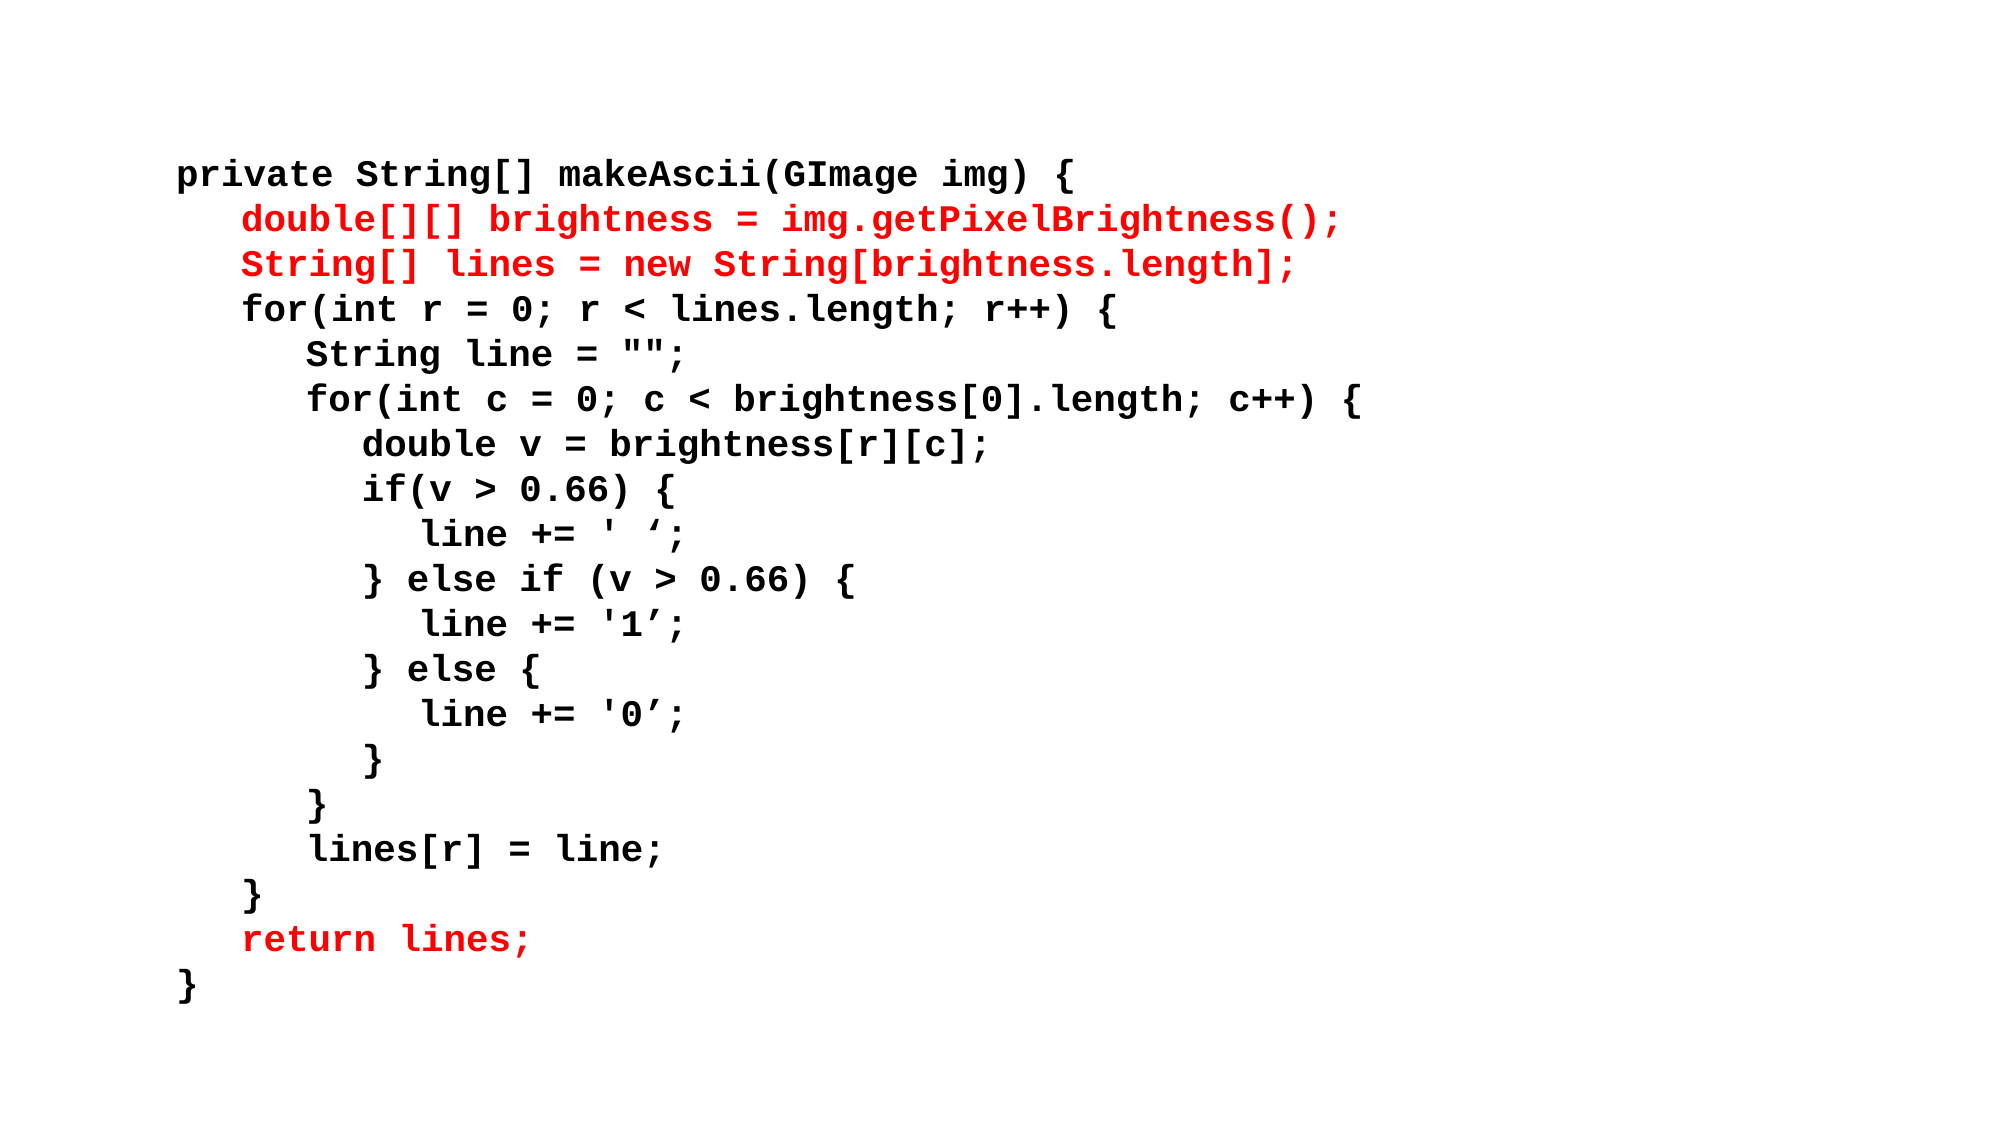

private String[] makeAscii(GImage img) {
	double[][] brightness = img.getPixelBrightness();
	String[] lines = new String[brightness.length];
	for(int r = 0; r < lines.length; r++) {
		String line = "";
		for(int c = 0; c < brightness[0].length; c++) {
			double v = brightness[r][c];
			if(v > 0.66) {
				line += ' ‘;
			} else if (v > 0.66) {
				line += '1’;
			} else {
				line += '0’;
			}
		}
		lines[r] = line;
	}
	return lines;
}